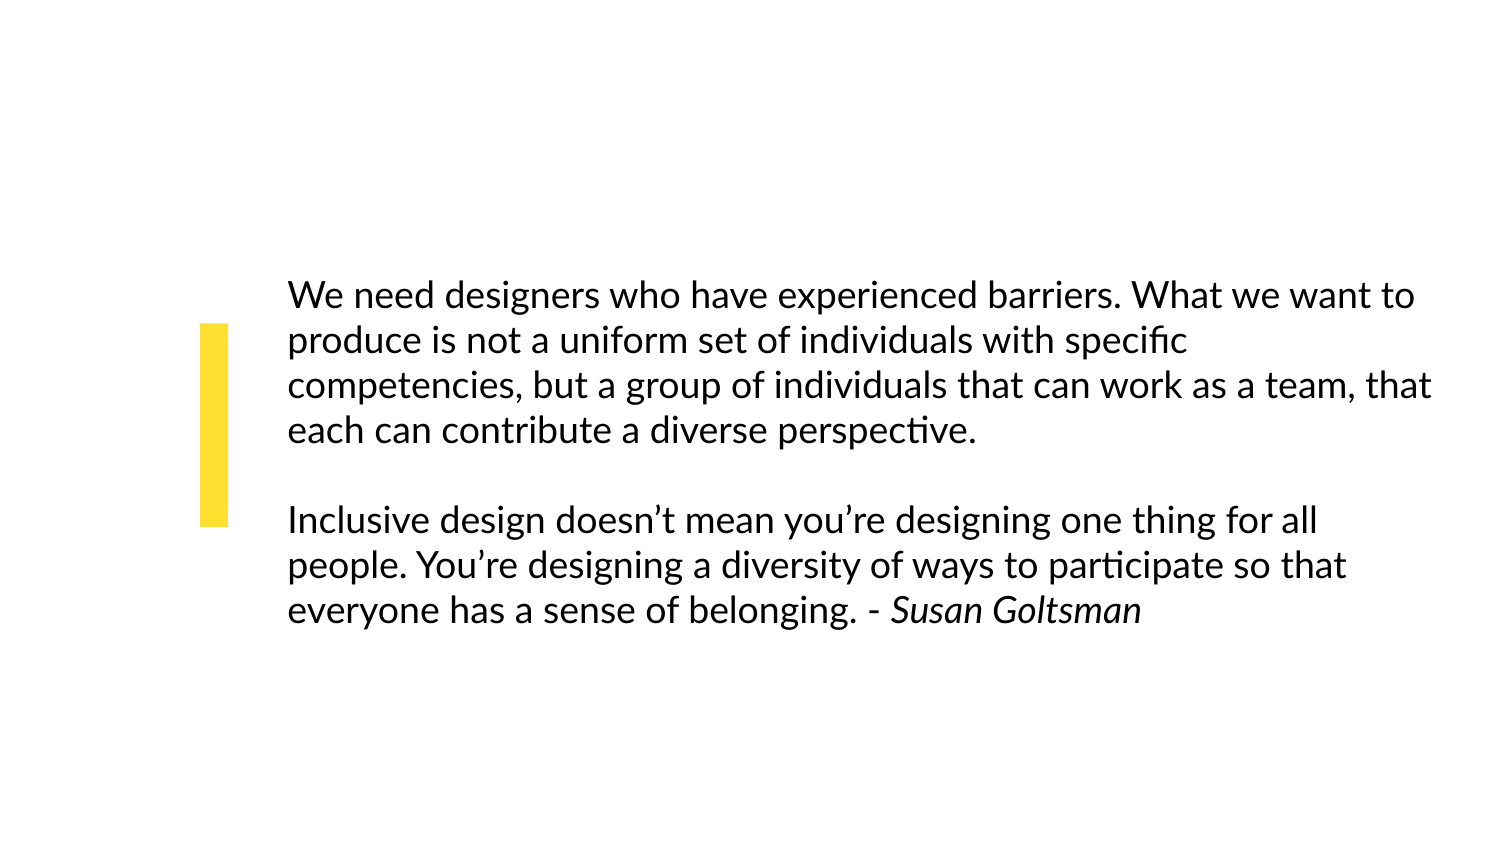

# We need designers who have experienced barriers. What we want to produce is not a uniform set of individuals with specific competencies, but a group of individuals that can work as a team, that each can contribute a diverse perspective.
Inclusive design doesn’t mean you’re designing one thing for all people. You’re designing a diversity of ways to participate so that everyone has a sense of belonging. - Susan Goltsman